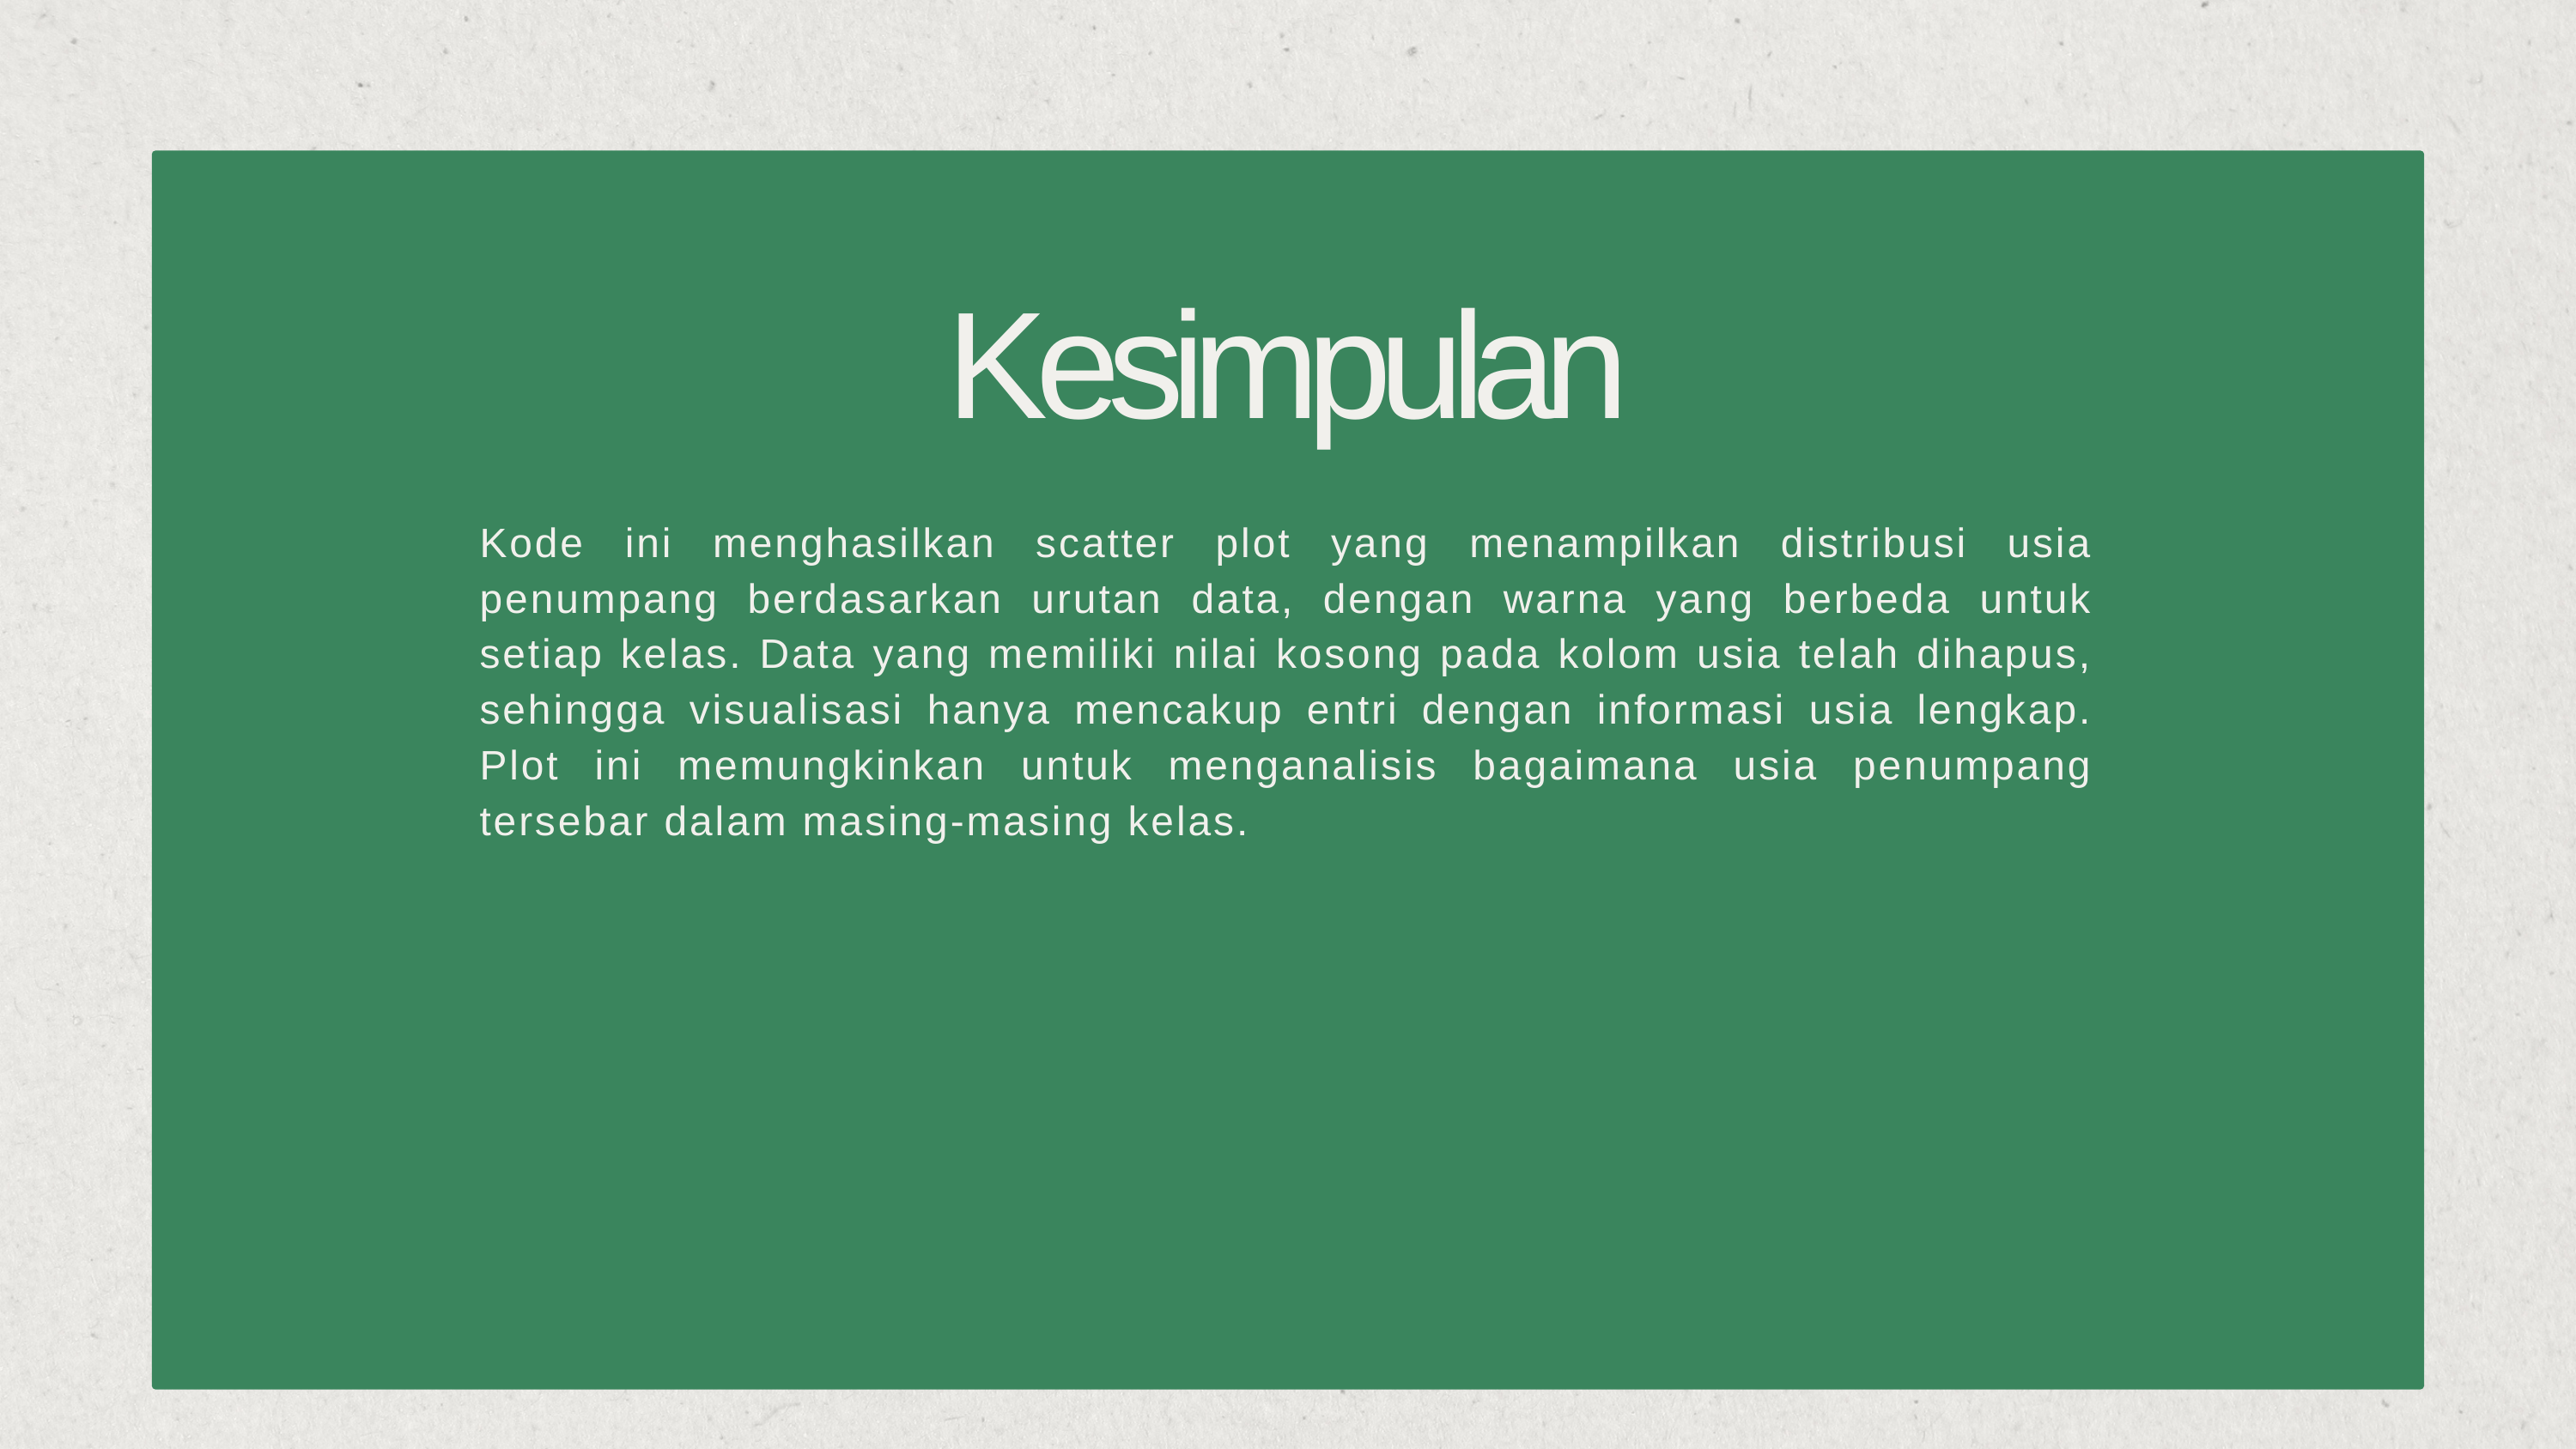

Kesimpulan
Kode ini menghasilkan scatter plot yang menampilkan distribusi usia penumpang berdasarkan urutan data, dengan warna yang berbeda untuk setiap kelas. Data yang memiliki nilai kosong pada kolom usia telah dihapus, sehingga visualisasi hanya mencakup entri dengan informasi usia lengkap. Plot ini memungkinkan untuk menganalisis bagaimana usia penumpang tersebar dalam masing-masing kelas.